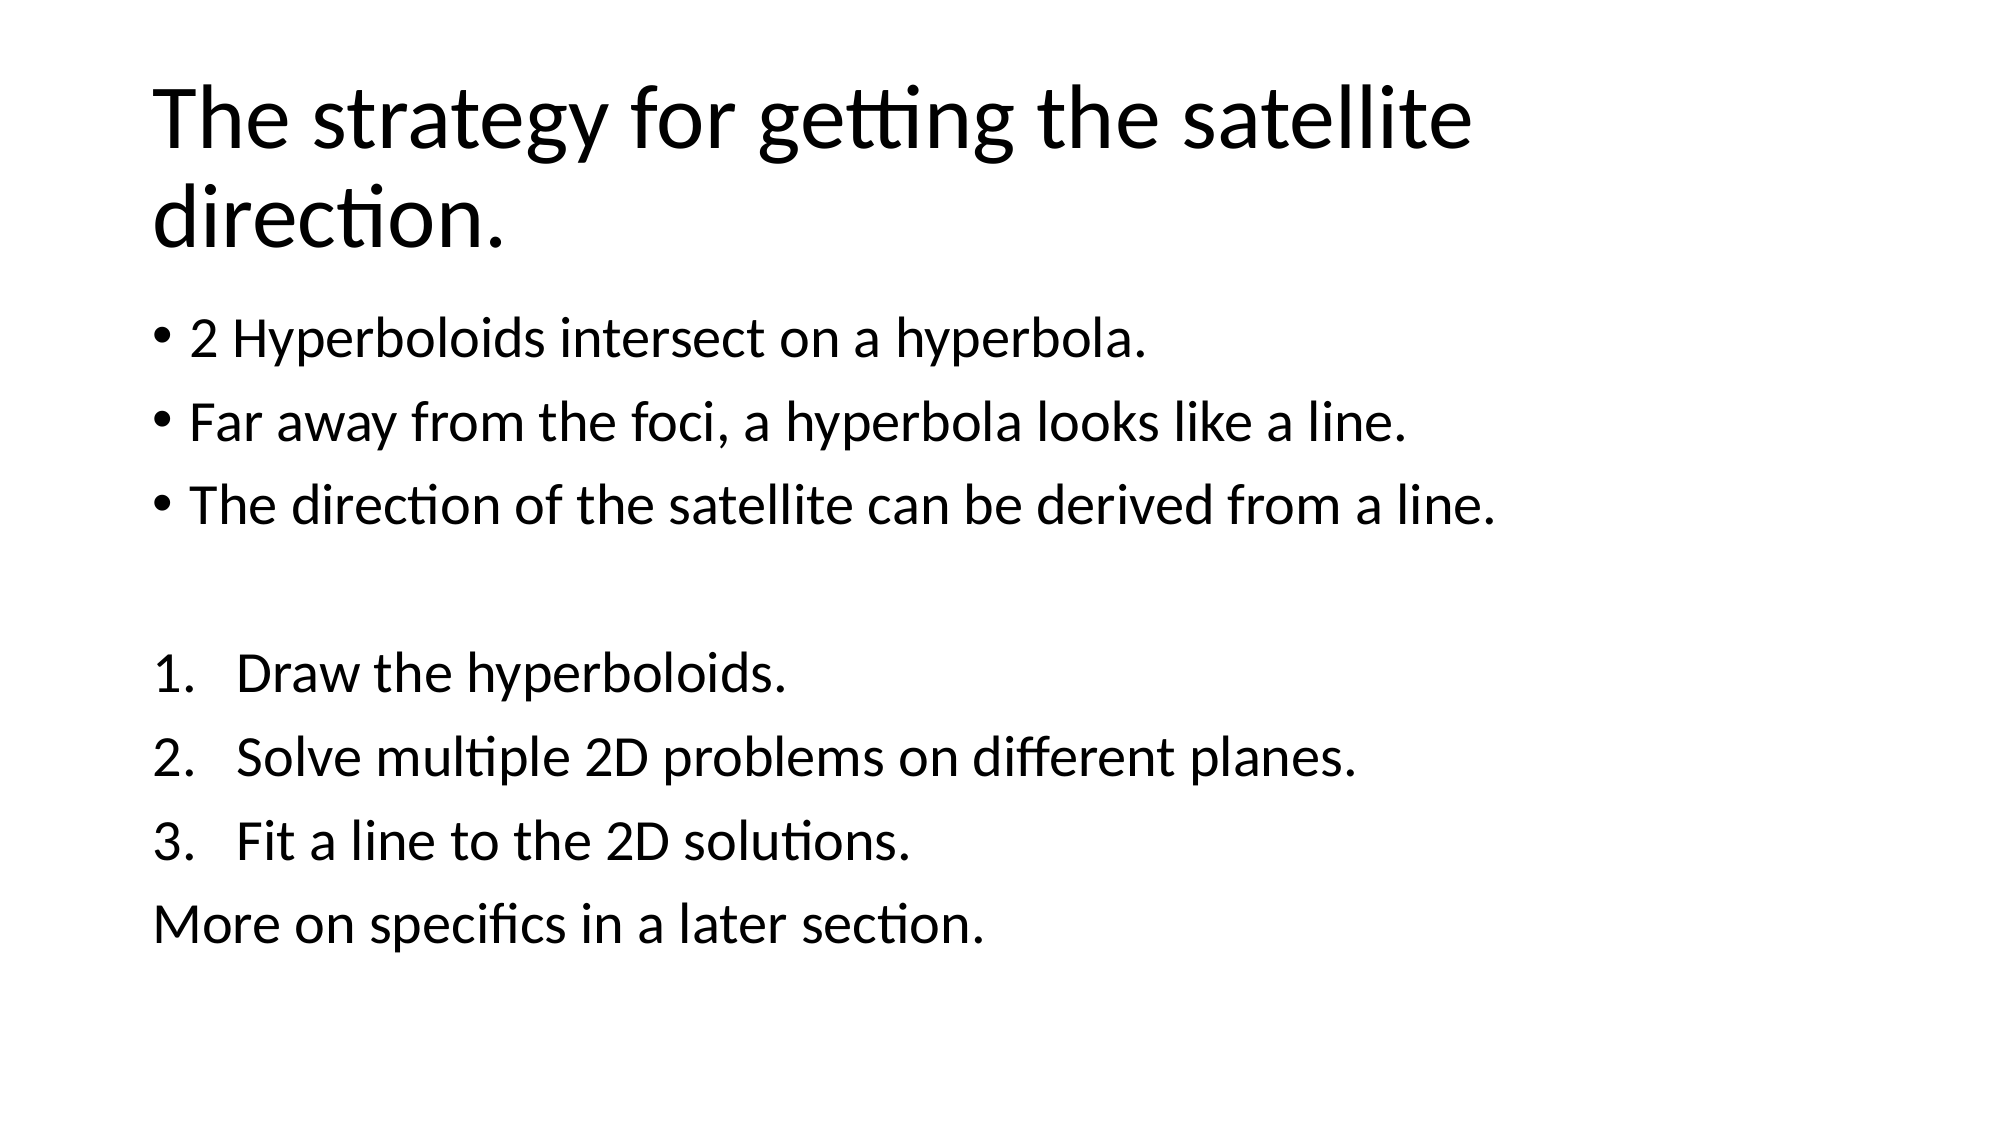

# The strategy for getting the satellite direction.
2 Hyperboloids intersect on a hyperbola.
Far away from the foci, a hyperbola looks like a line.
The direction of the satellite can be derived from a line.

Draw the hyperboloids.
Solve multiple 2D problems on different planes.
Fit a line to the 2D solutions.
More on specifics in a later section.